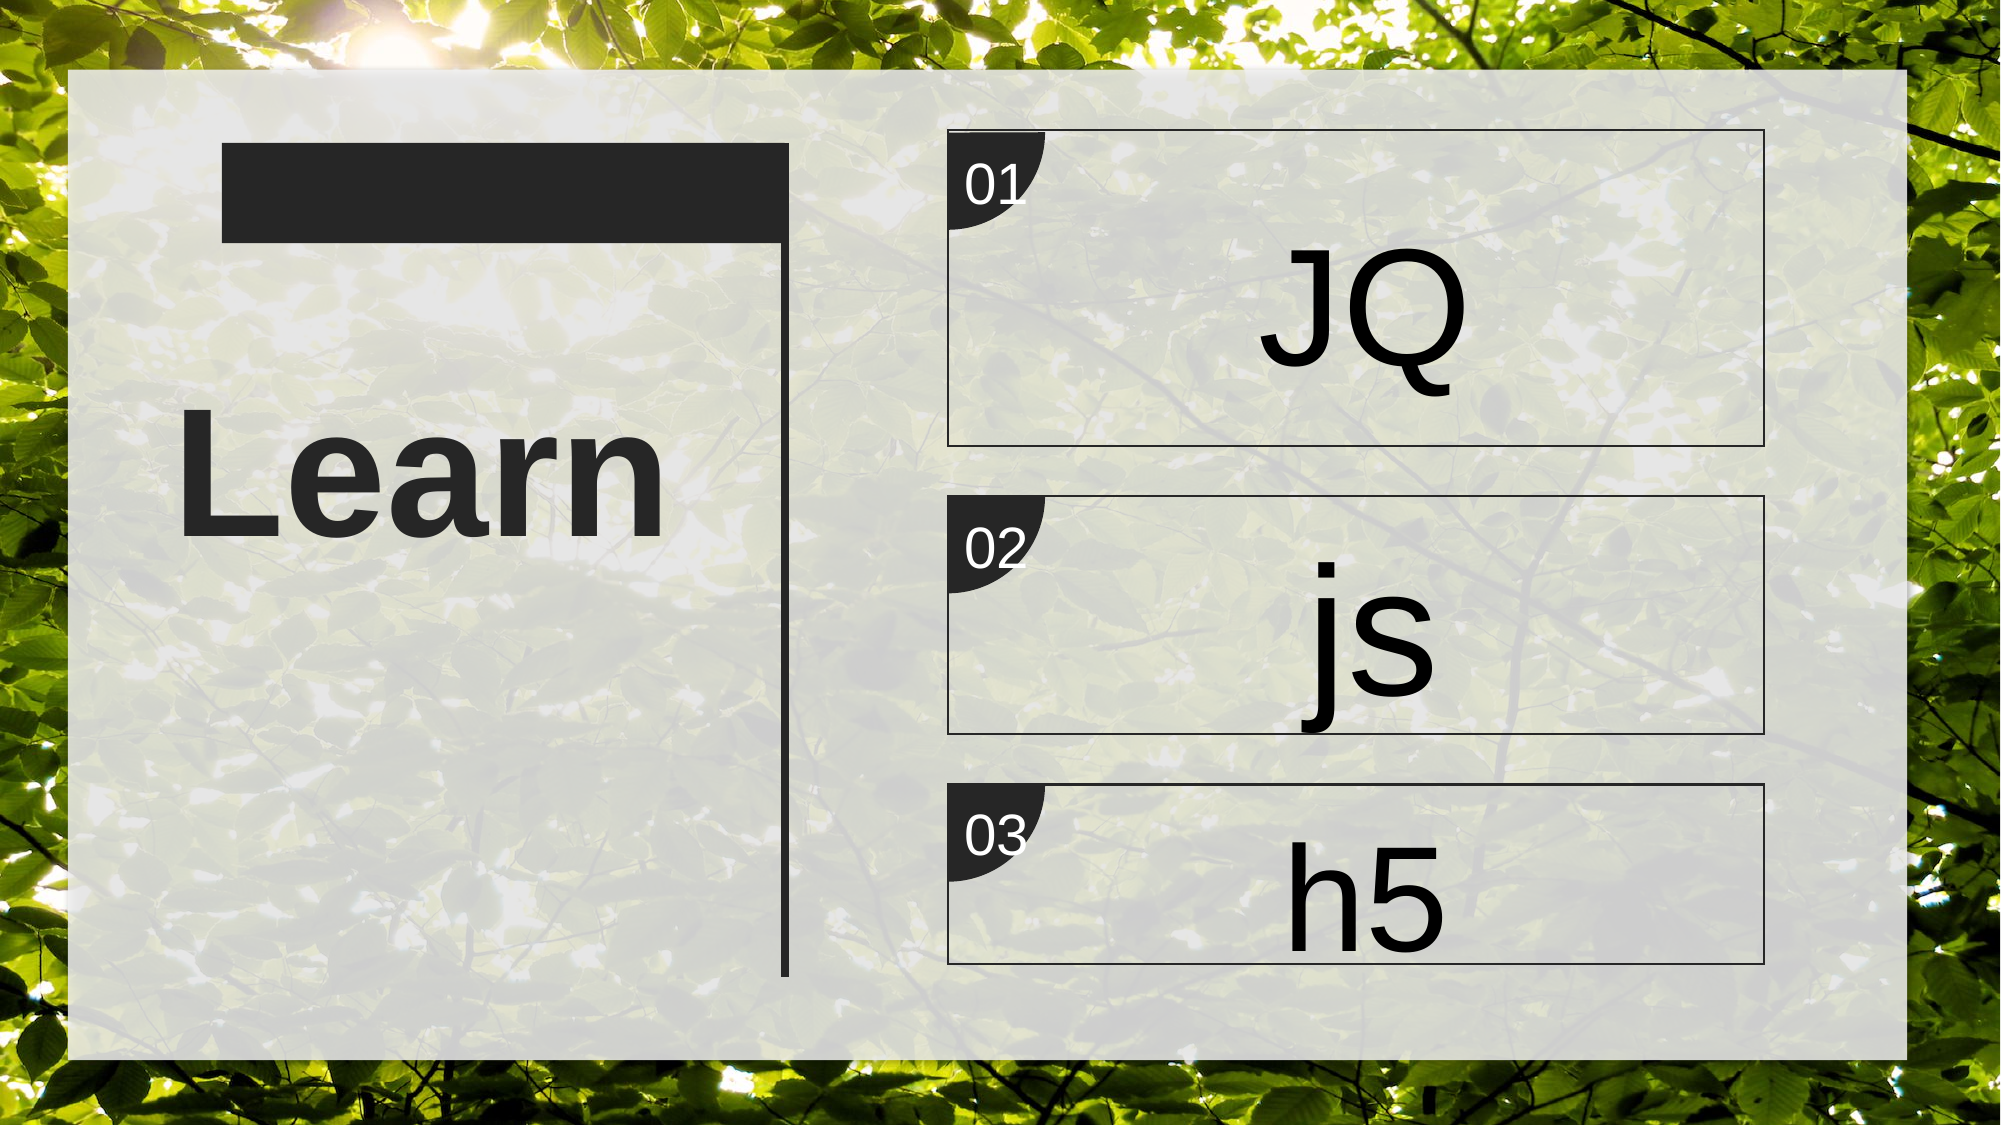

01

JQ
Learn
02
js
03
h5